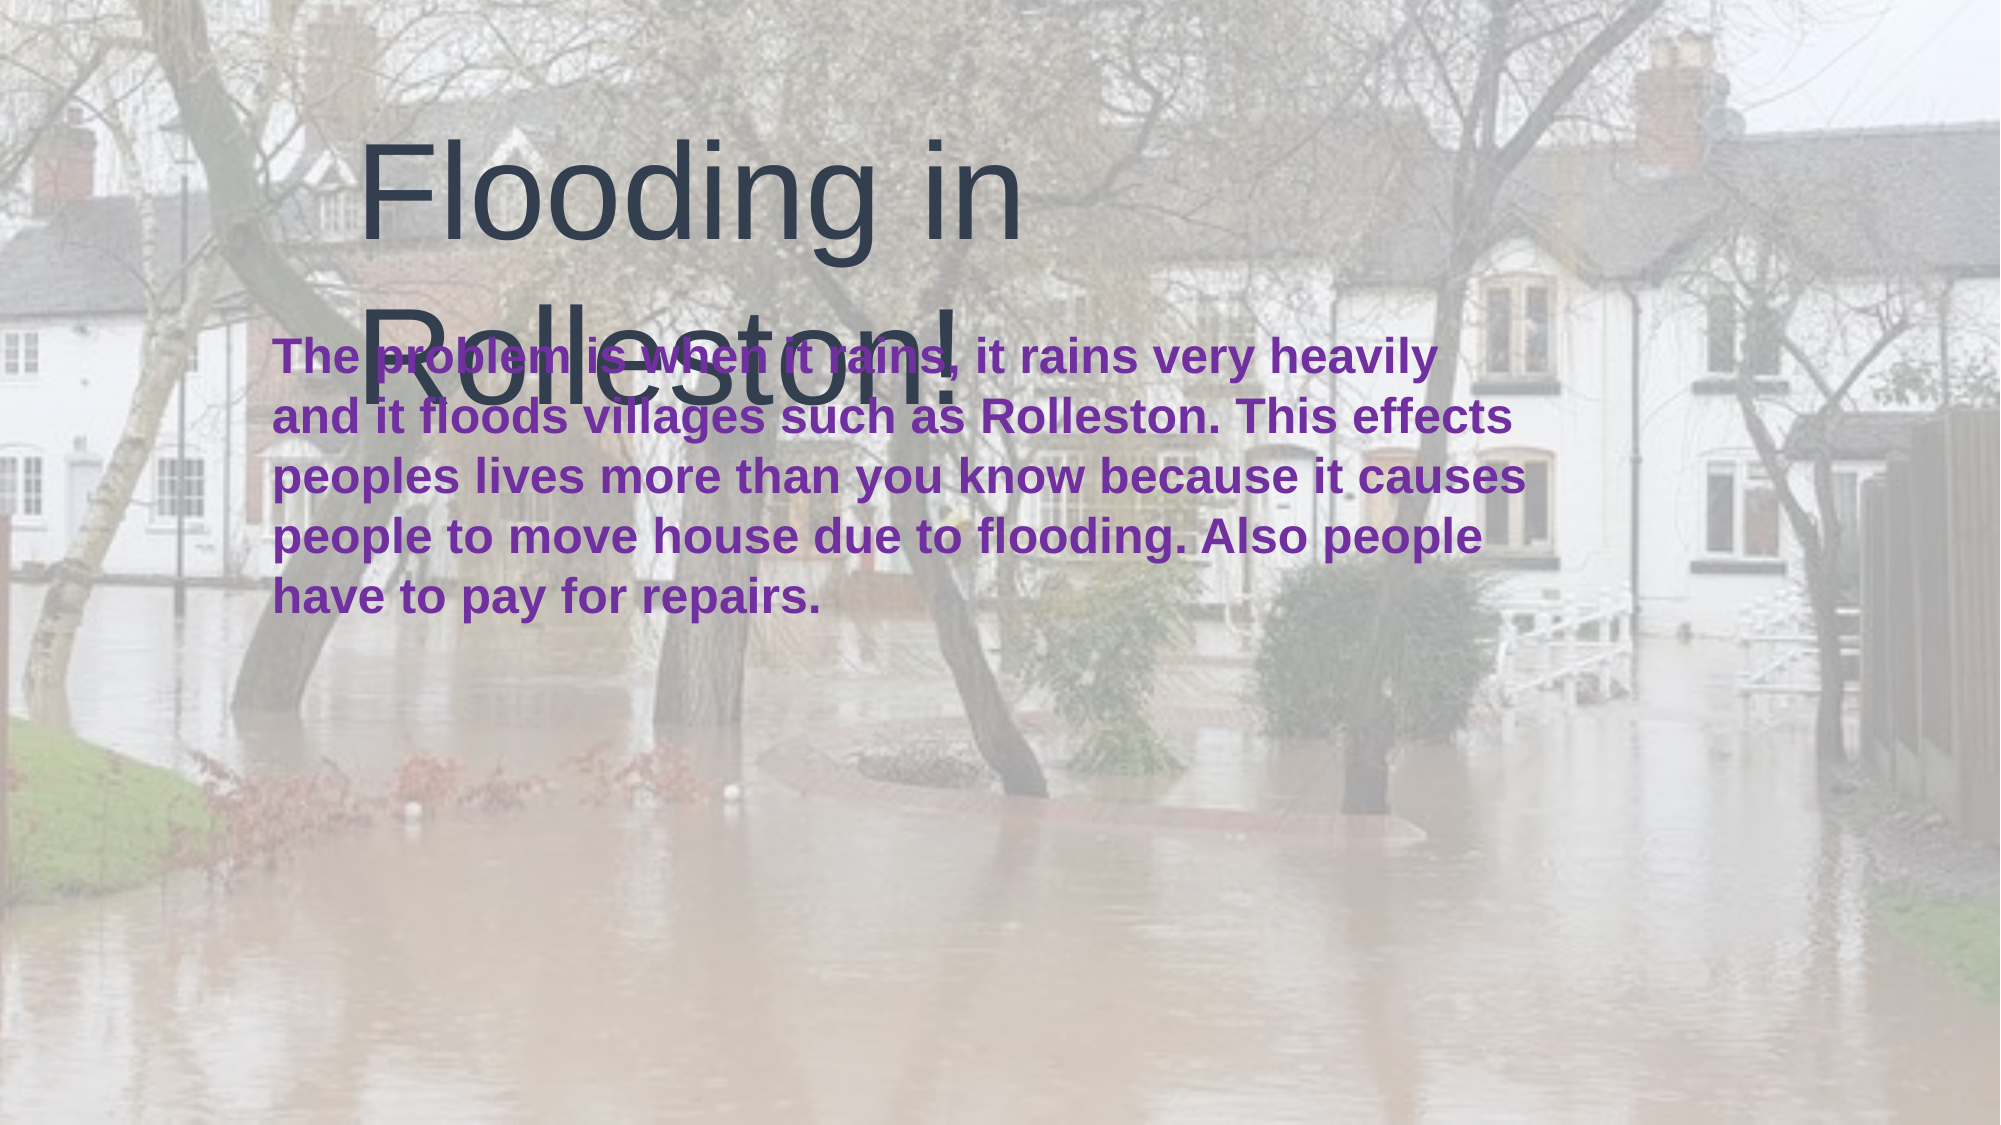

Flooding in Rolleston!
The problem is when it rains, it rains very heavily and it floods villages such as Rolleston. This effects peoples lives more than you know because it causes people to move house due to flooding. Also people have to pay for repairs.